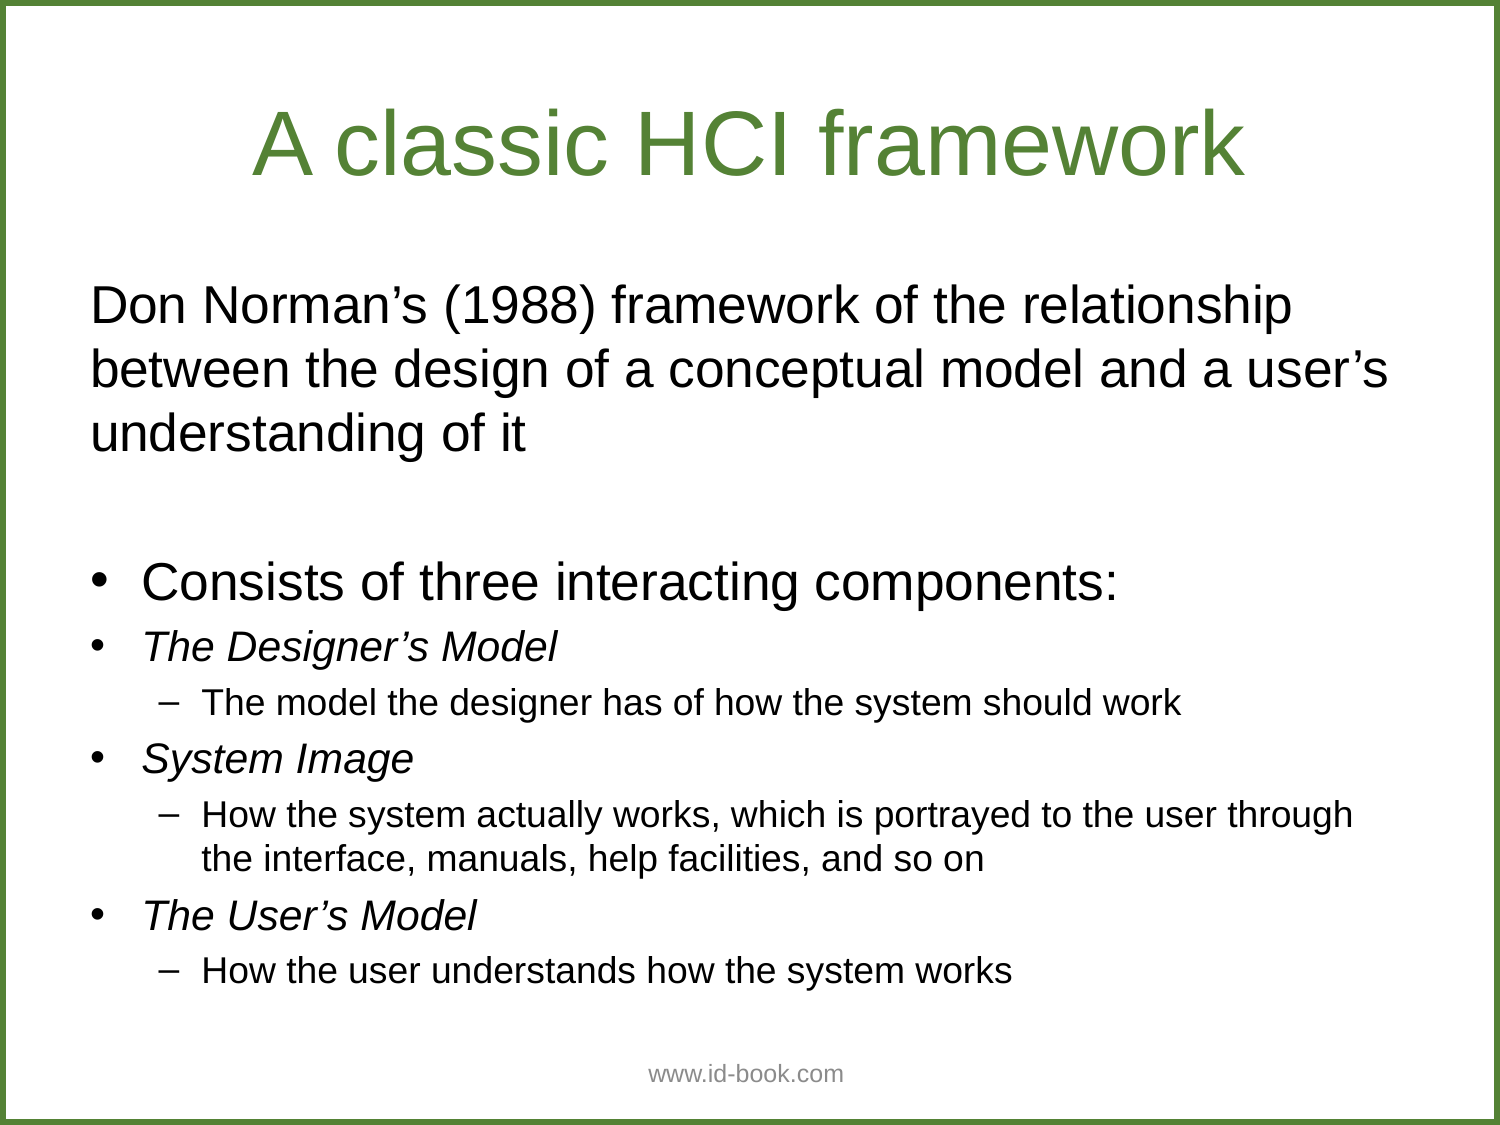

# A classic HCI framework
Don Norman’s (1988) framework of the relationship between the design of a conceptual model and a user’s understanding of it

Consists of three interacting components:
The Designer’s Model
The model the designer has of how the system should work
System Image
How the system actually works, which is portrayed to the user through the interface, manuals, help facilities, and so on
The User’s Model
How the user understands how the system works

www.id-book.com